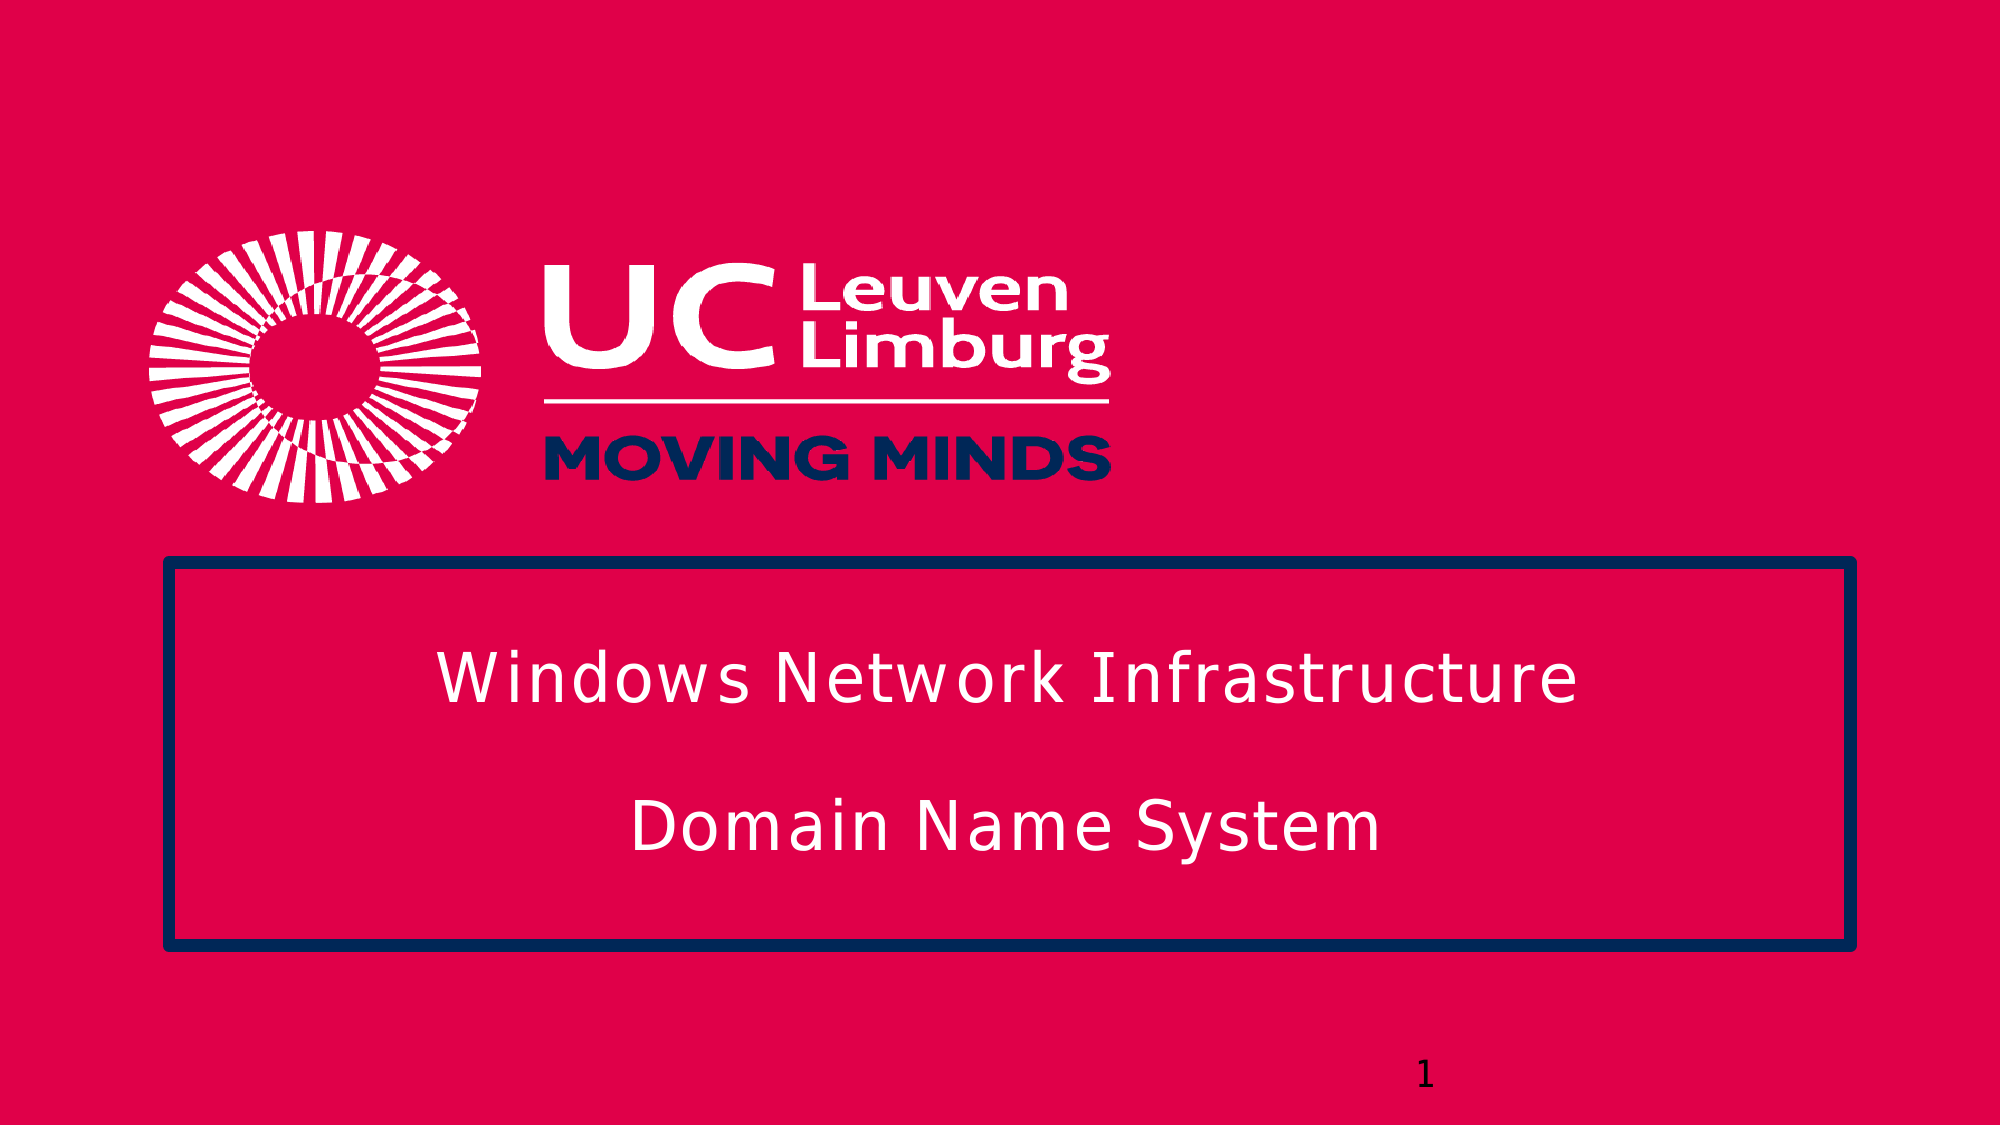

# Windows Network Infrastructure Domain Name System
1